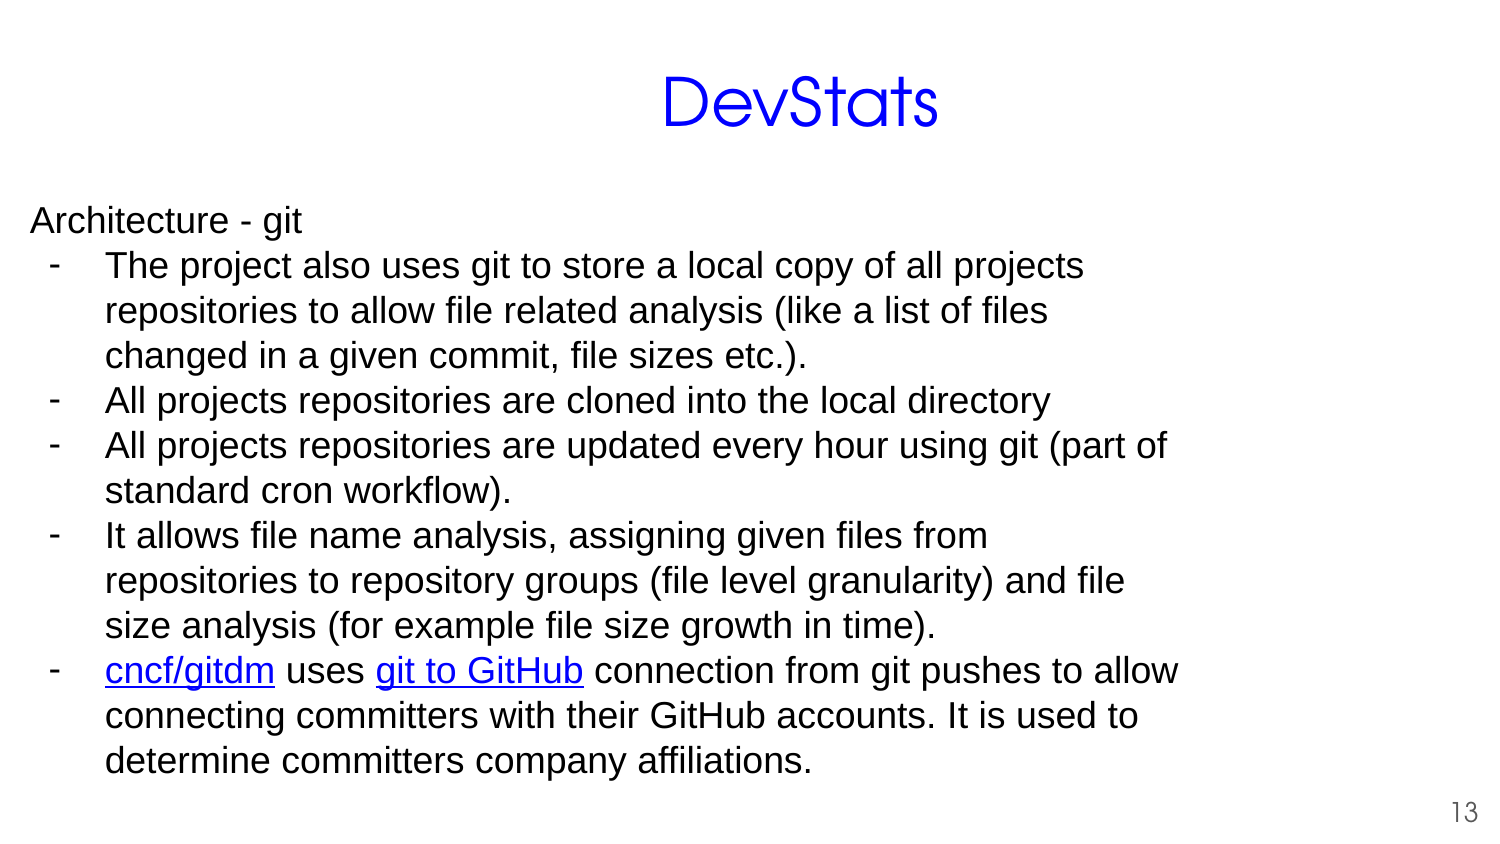

DevStats
Architecture - git
The project also uses git to store a local copy of all projects repositories to allow file related analysis (like a list of files changed in a given commit, file sizes etc.).
All projects repositories are cloned into the local directory
All projects repositories are updated every hour using git (part of standard cron workflow).
It allows file name analysis, assigning given files from repositories to repository groups (file level granularity) and file size analysis (for example file size growth in time).
cncf/gitdm uses git to GitHub connection from git pushes to allow connecting committers with their GitHub accounts. It is used to determine committers company affiliations.
13